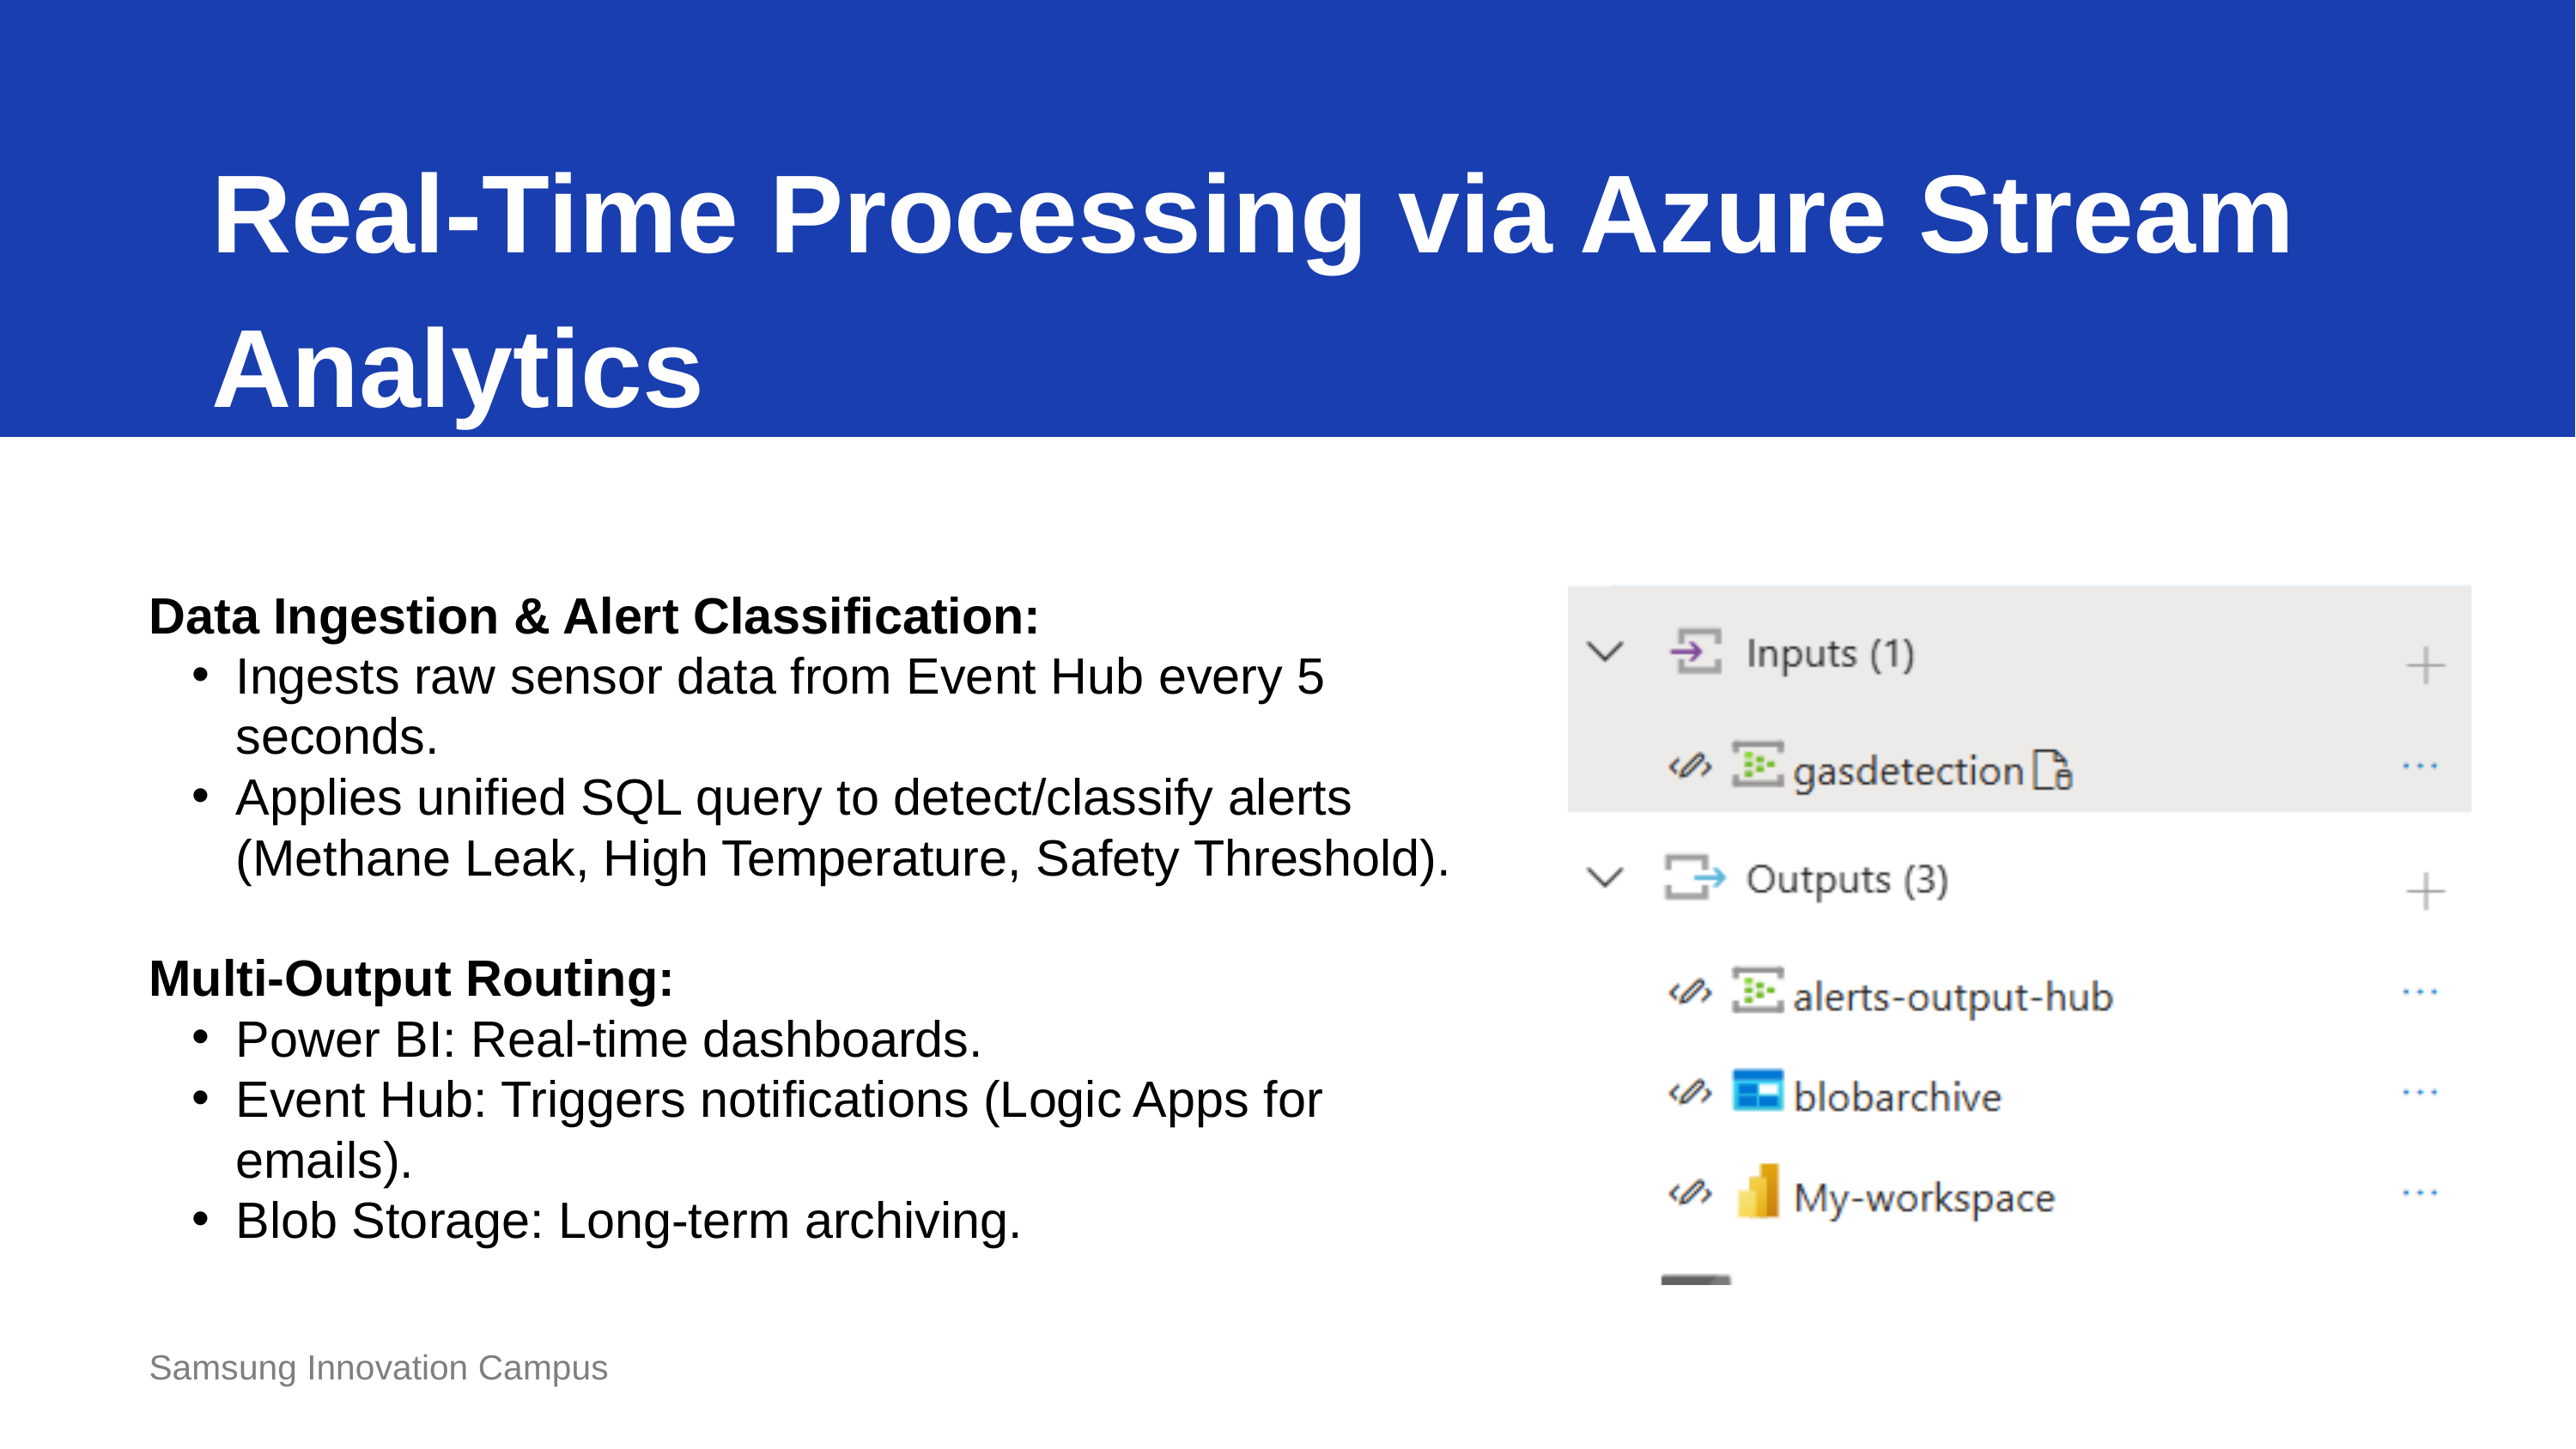

Real-Time Processing via Azure Stream Analytics
Data Ingestion & Alert Classification:
Ingests raw sensor data from Event Hub every 5 seconds.
Applies unified SQL query to detect/classify alerts (Methane Leak, High Temperature, Safety Threshold).

Multi-Output Routing:
Power BI: Real-time dashboards.
Event Hub: Triggers notifications (Logic Apps for emails).
Blob Storage: Long-term archiving.

Samsung Innovation Campus